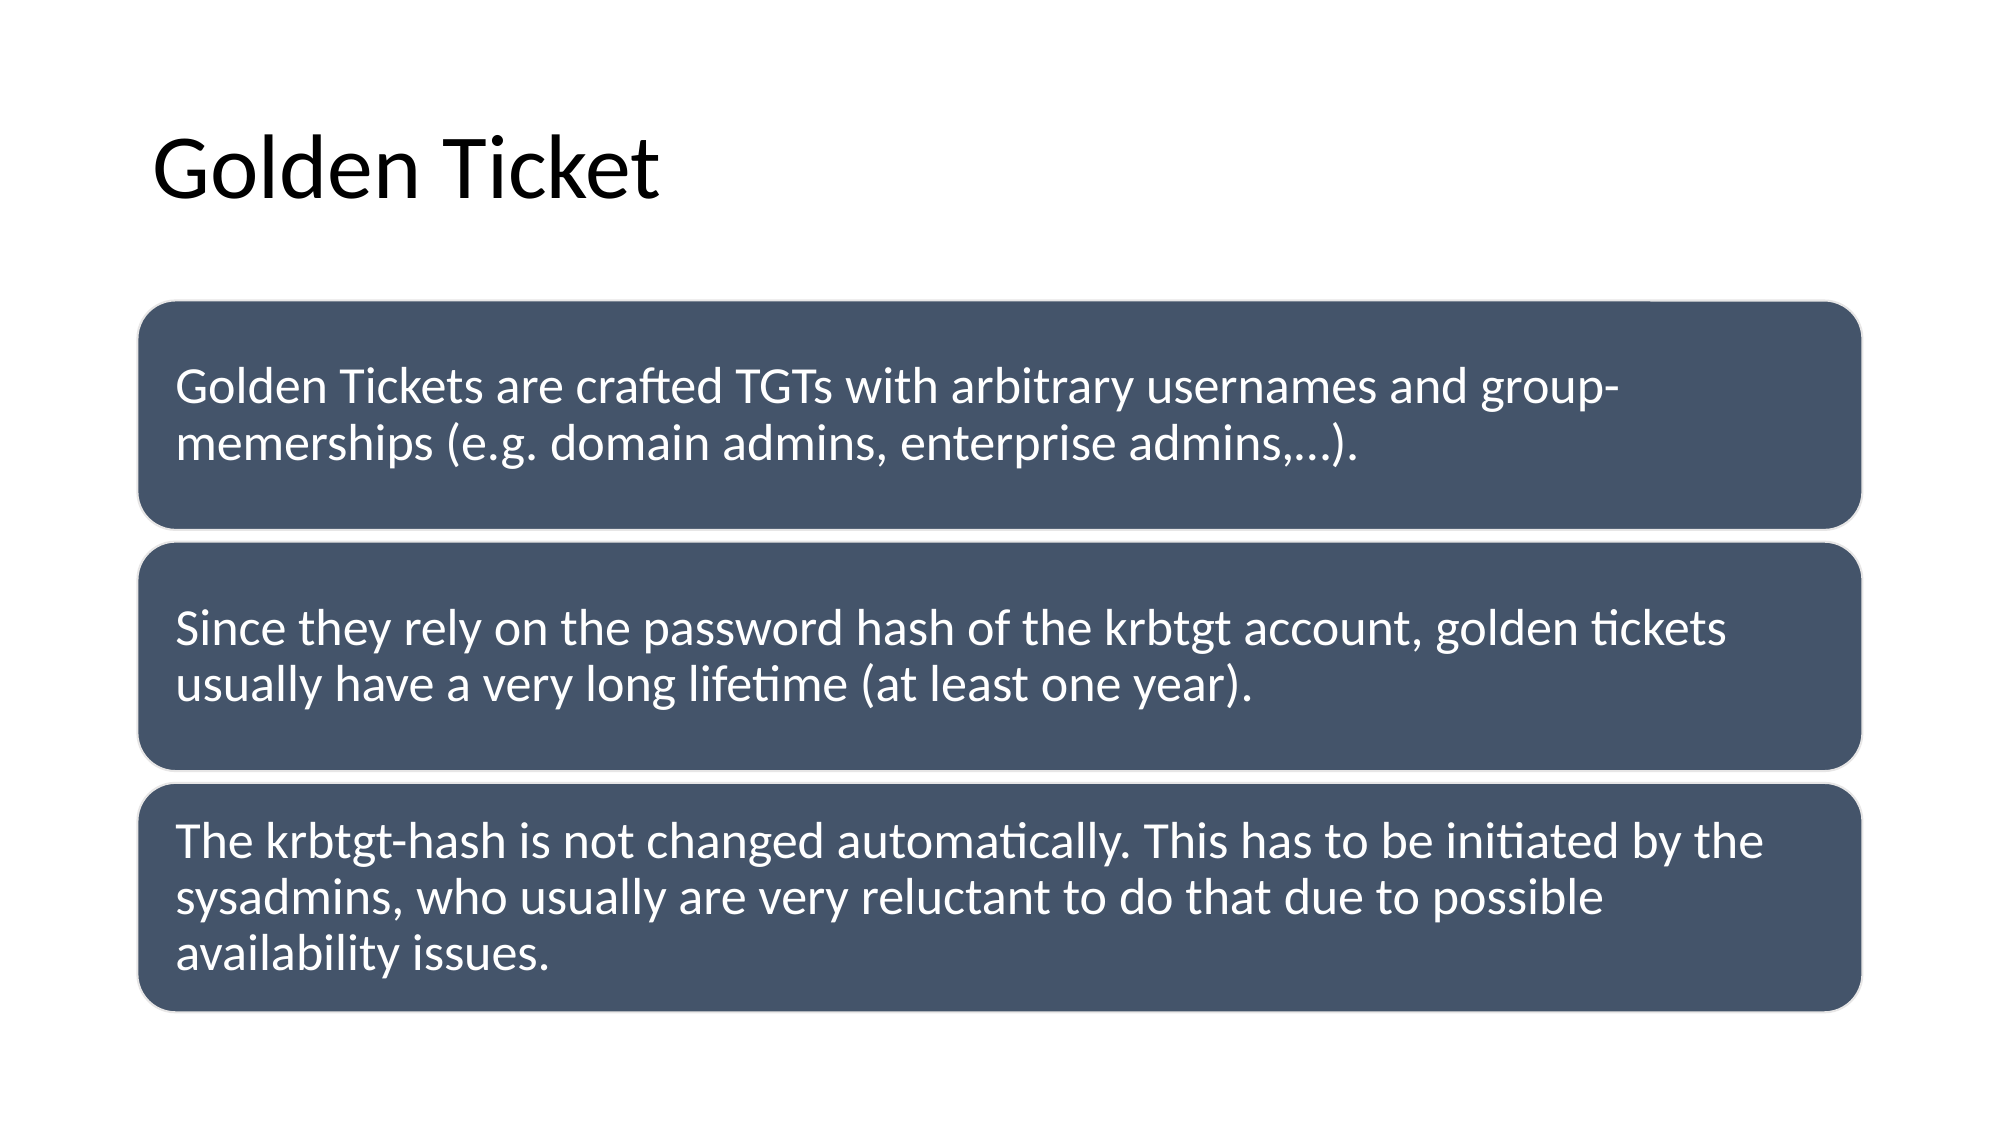

# Golden Ticket
Golden Tickets are crafted TGTs with arbitrary usernames and group-memerships (e.g. domain admins, enterprise admins,…).
Since they rely on the password hash of the krbtgt account, golden tickets usually have a very long lifetime (at least one year).
The krbtgt-hash is not changed automatically. This has to be initiated by the sysadmins, who usually are very reluctant to do that due to possible availability issues.